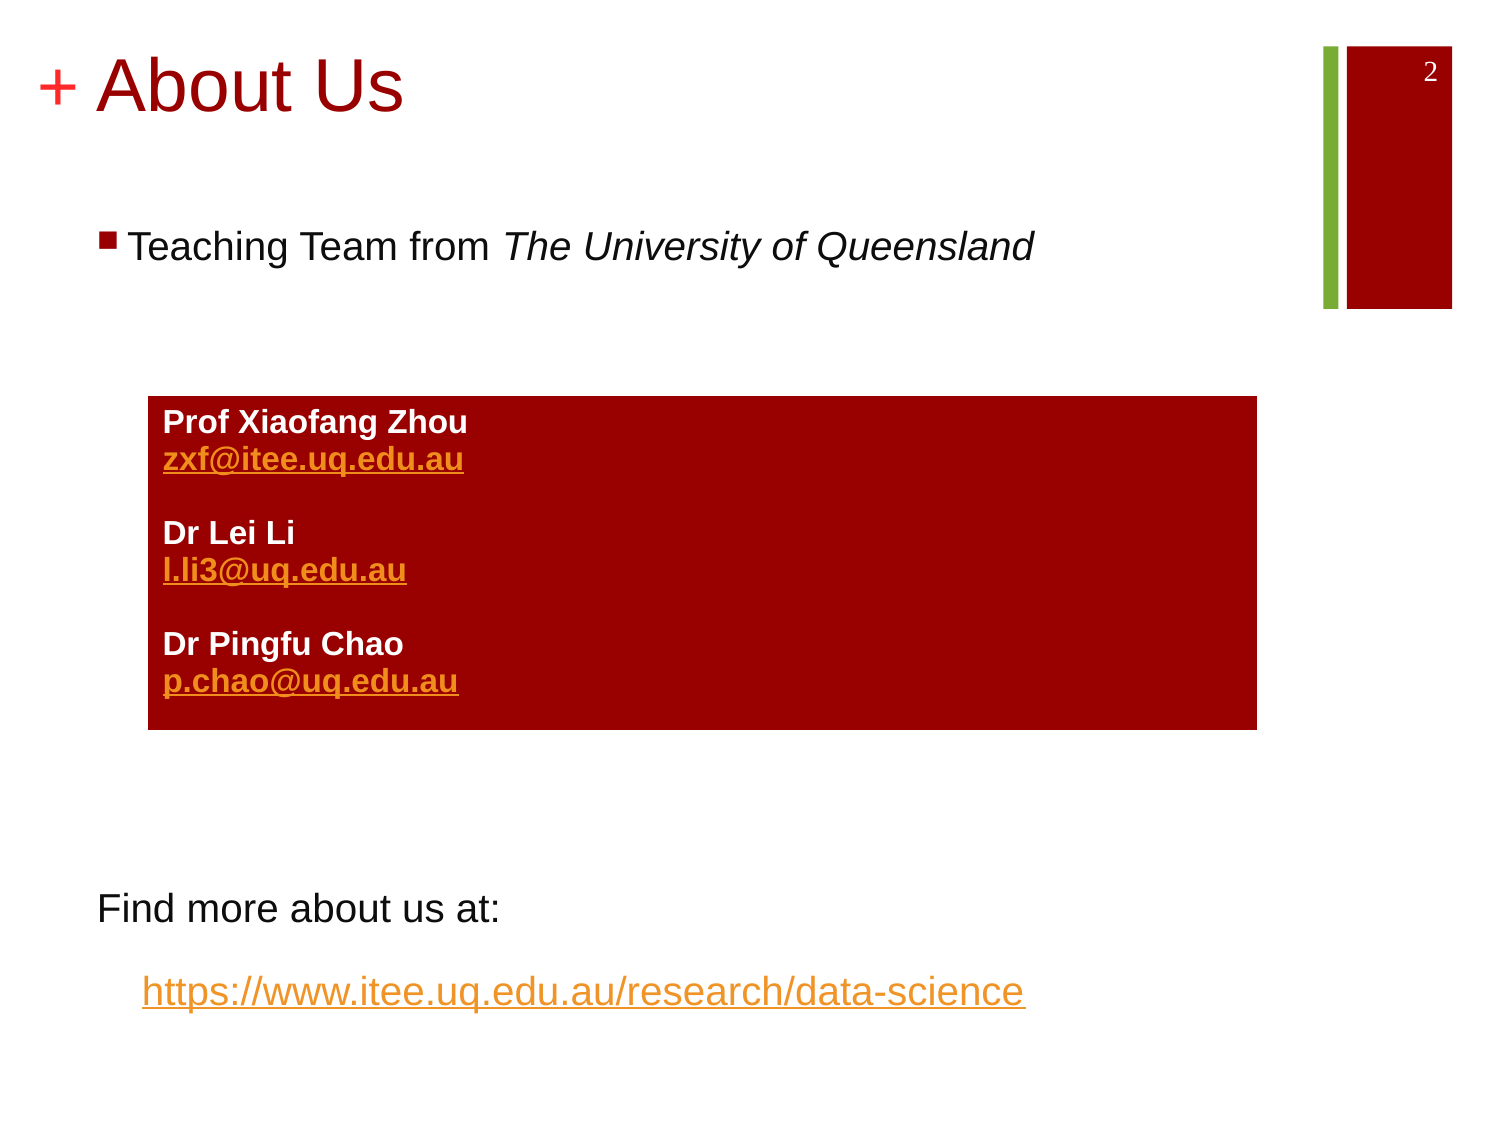

# About Us
2
Teaching Team from The University of Queensland

Find more about us at:
    https://www.itee.uq.edu.au/research/data-science
| Prof Xiaofang Zhou zxf@itee.uq.edu.au Dr Lei Li l.li3@uq.edu.au Dr Pingfu Chao p.chao@uq.edu.au |
| --- |